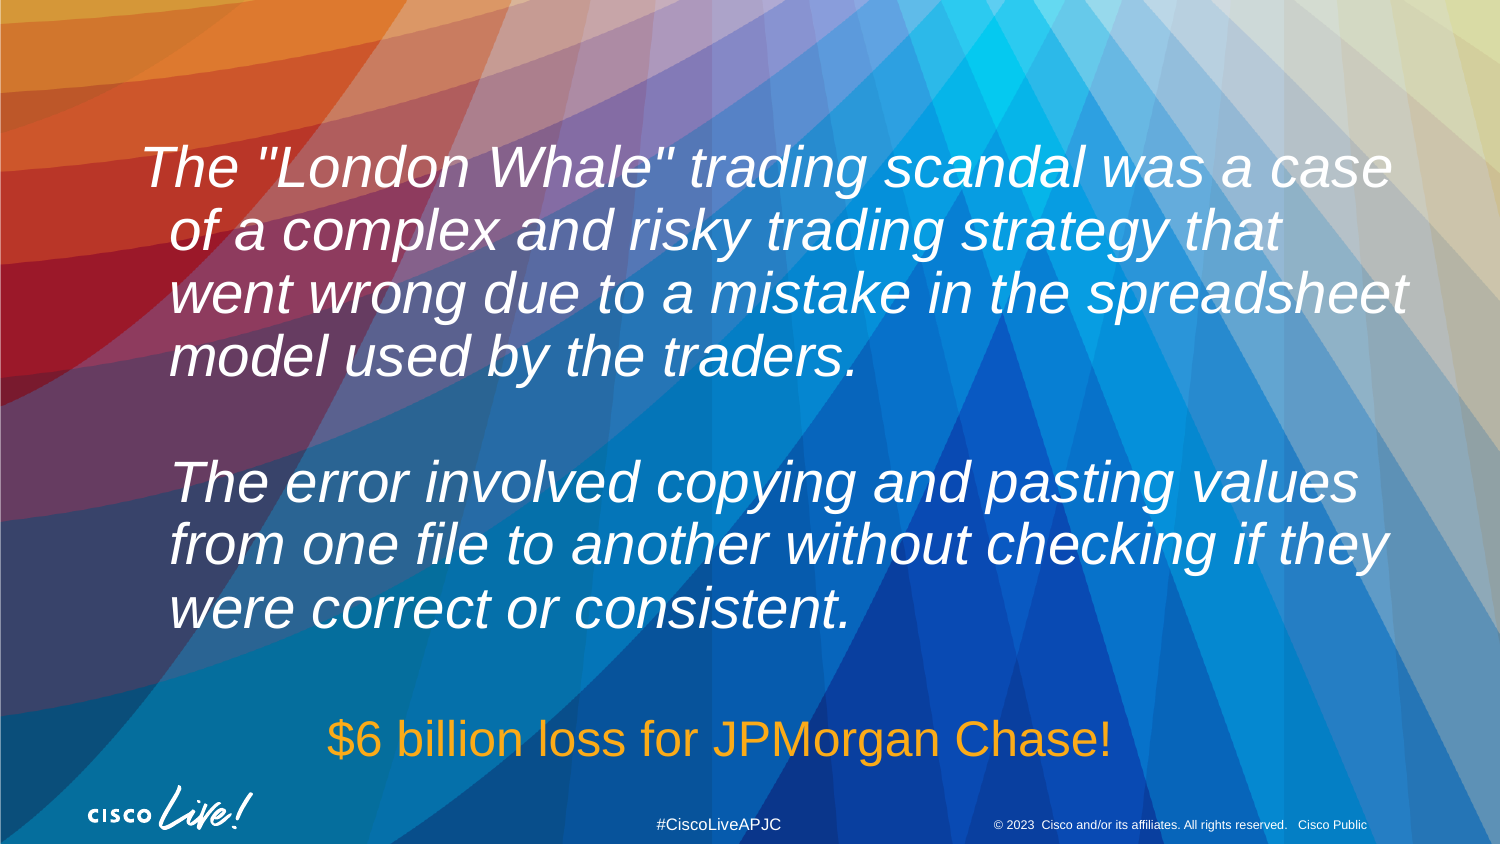

# The "London Whale" trading scandal was a case of a complex and risky trading strategy that went wrong due to a mistake in the spreadsheet model used by the traders. The error involved copying and pasting values from one file to another without checking if they were correct or consistent.
$6 billion loss for JPMorgan Chase!
7
DEVWKS-1423